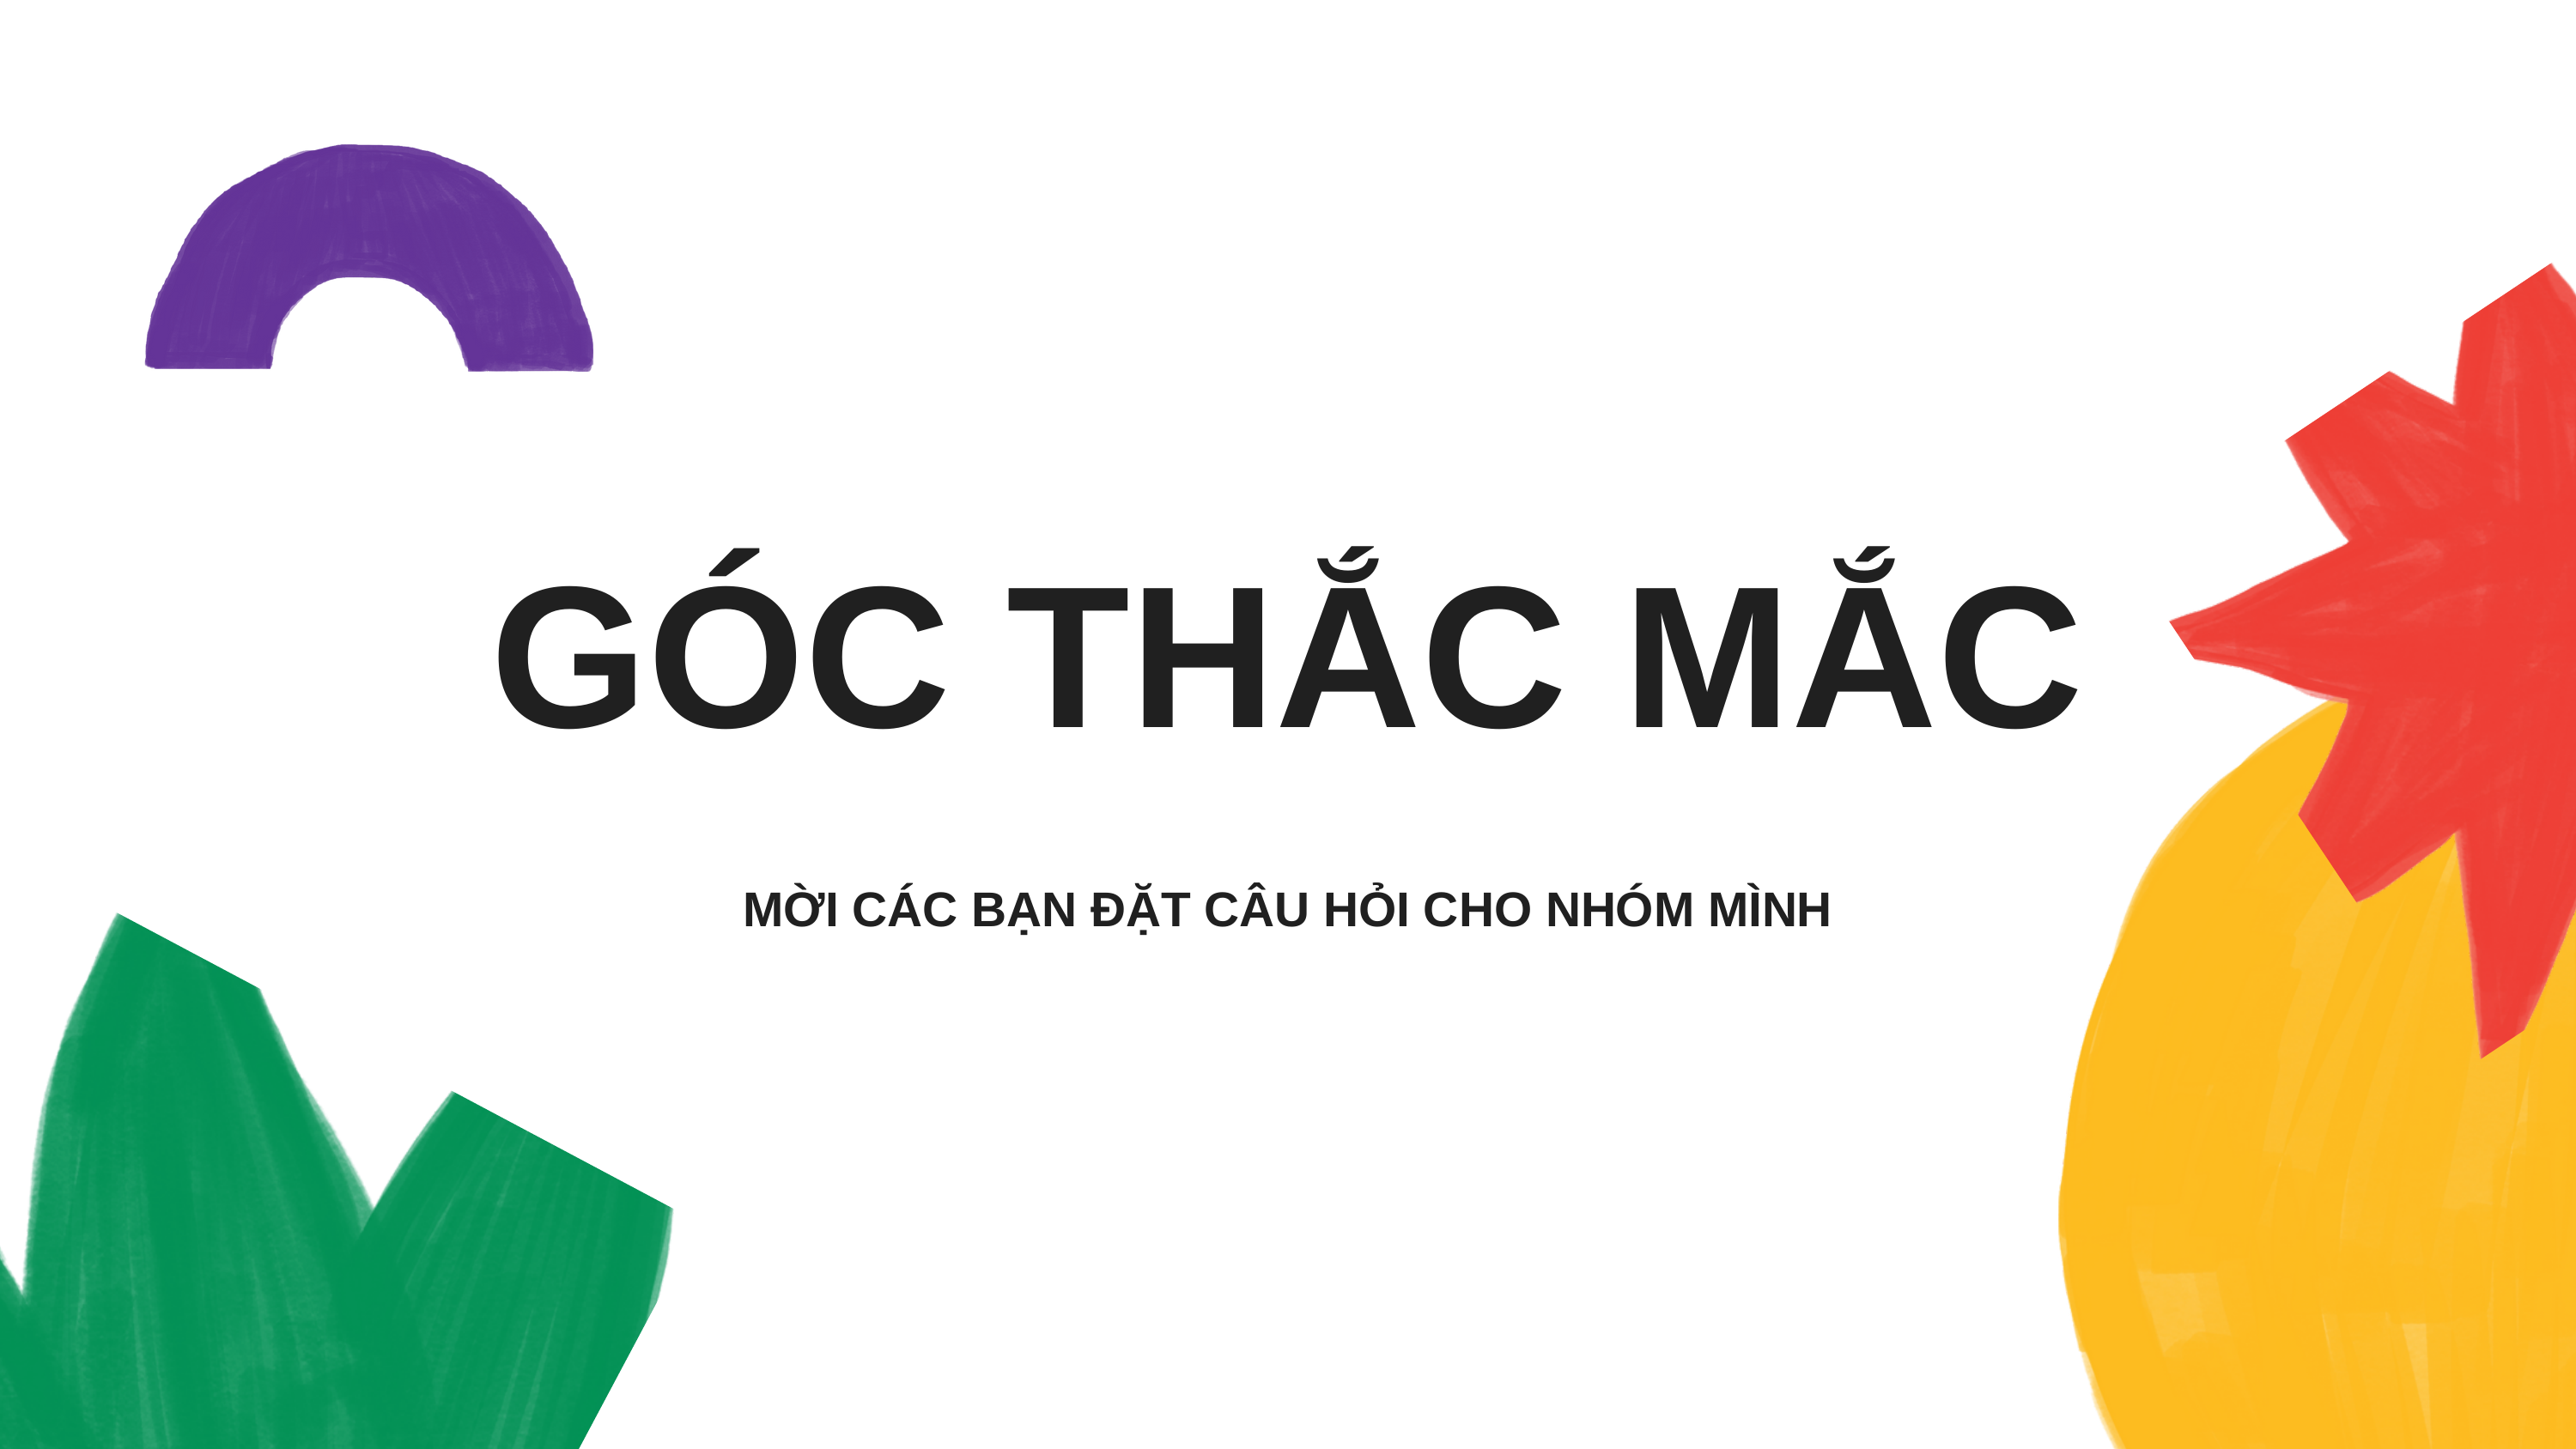

GÓC THẮC MẮC
MỜI CÁC BẠN ĐẶT CÂU HỎI CHO NHÓM MÌNH